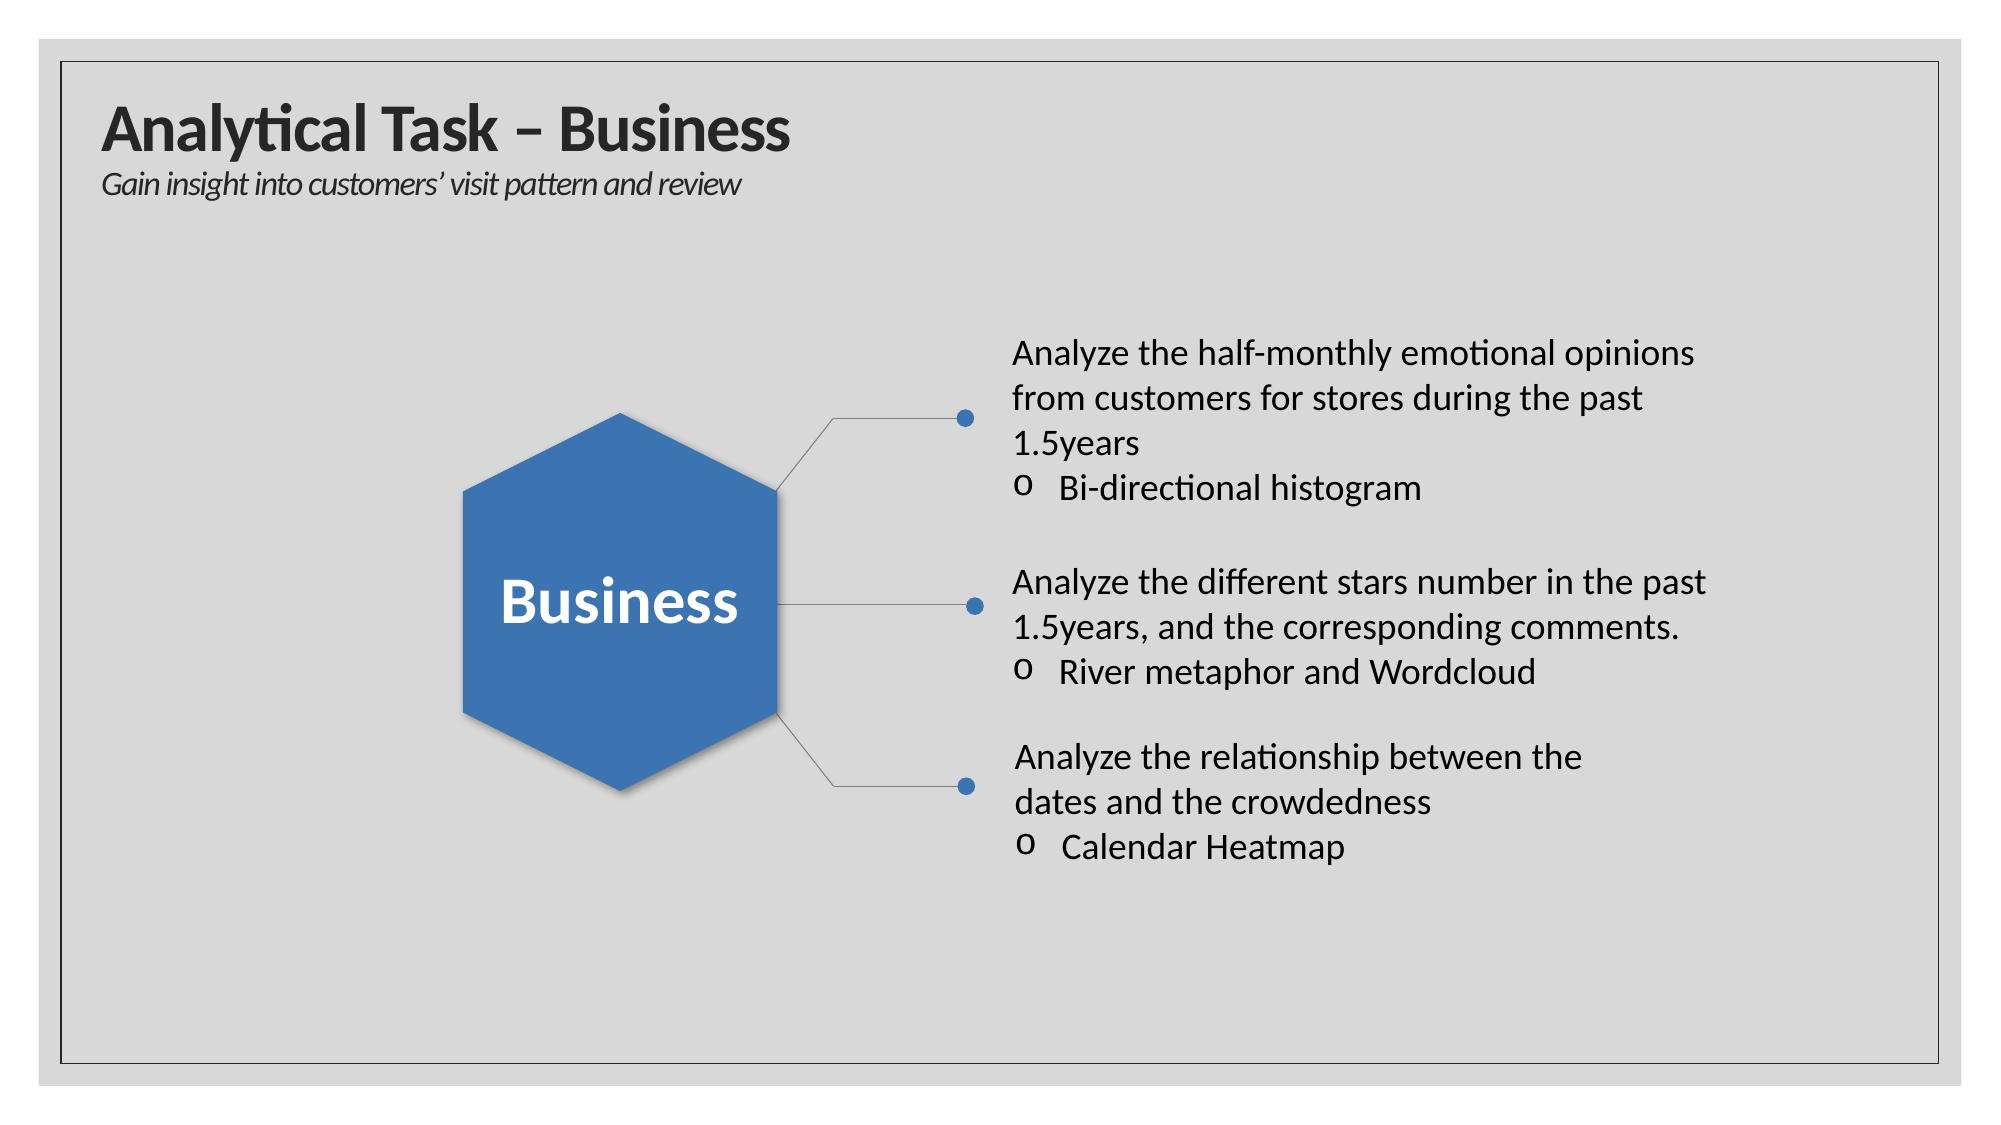

# Analytical Task – Business Gain insight into customers’ visit pattern and review
Analyze the half-monthly emotional opinions from customers for stores during the past 1.5years
Bi-directional histogram

Business
Analyze the different stars number in the past 1.5years, and the corresponding comments.
River metaphor and Wordcloud

Analyze the relationship between the dates and the crowdedness
Calendar Heatmap